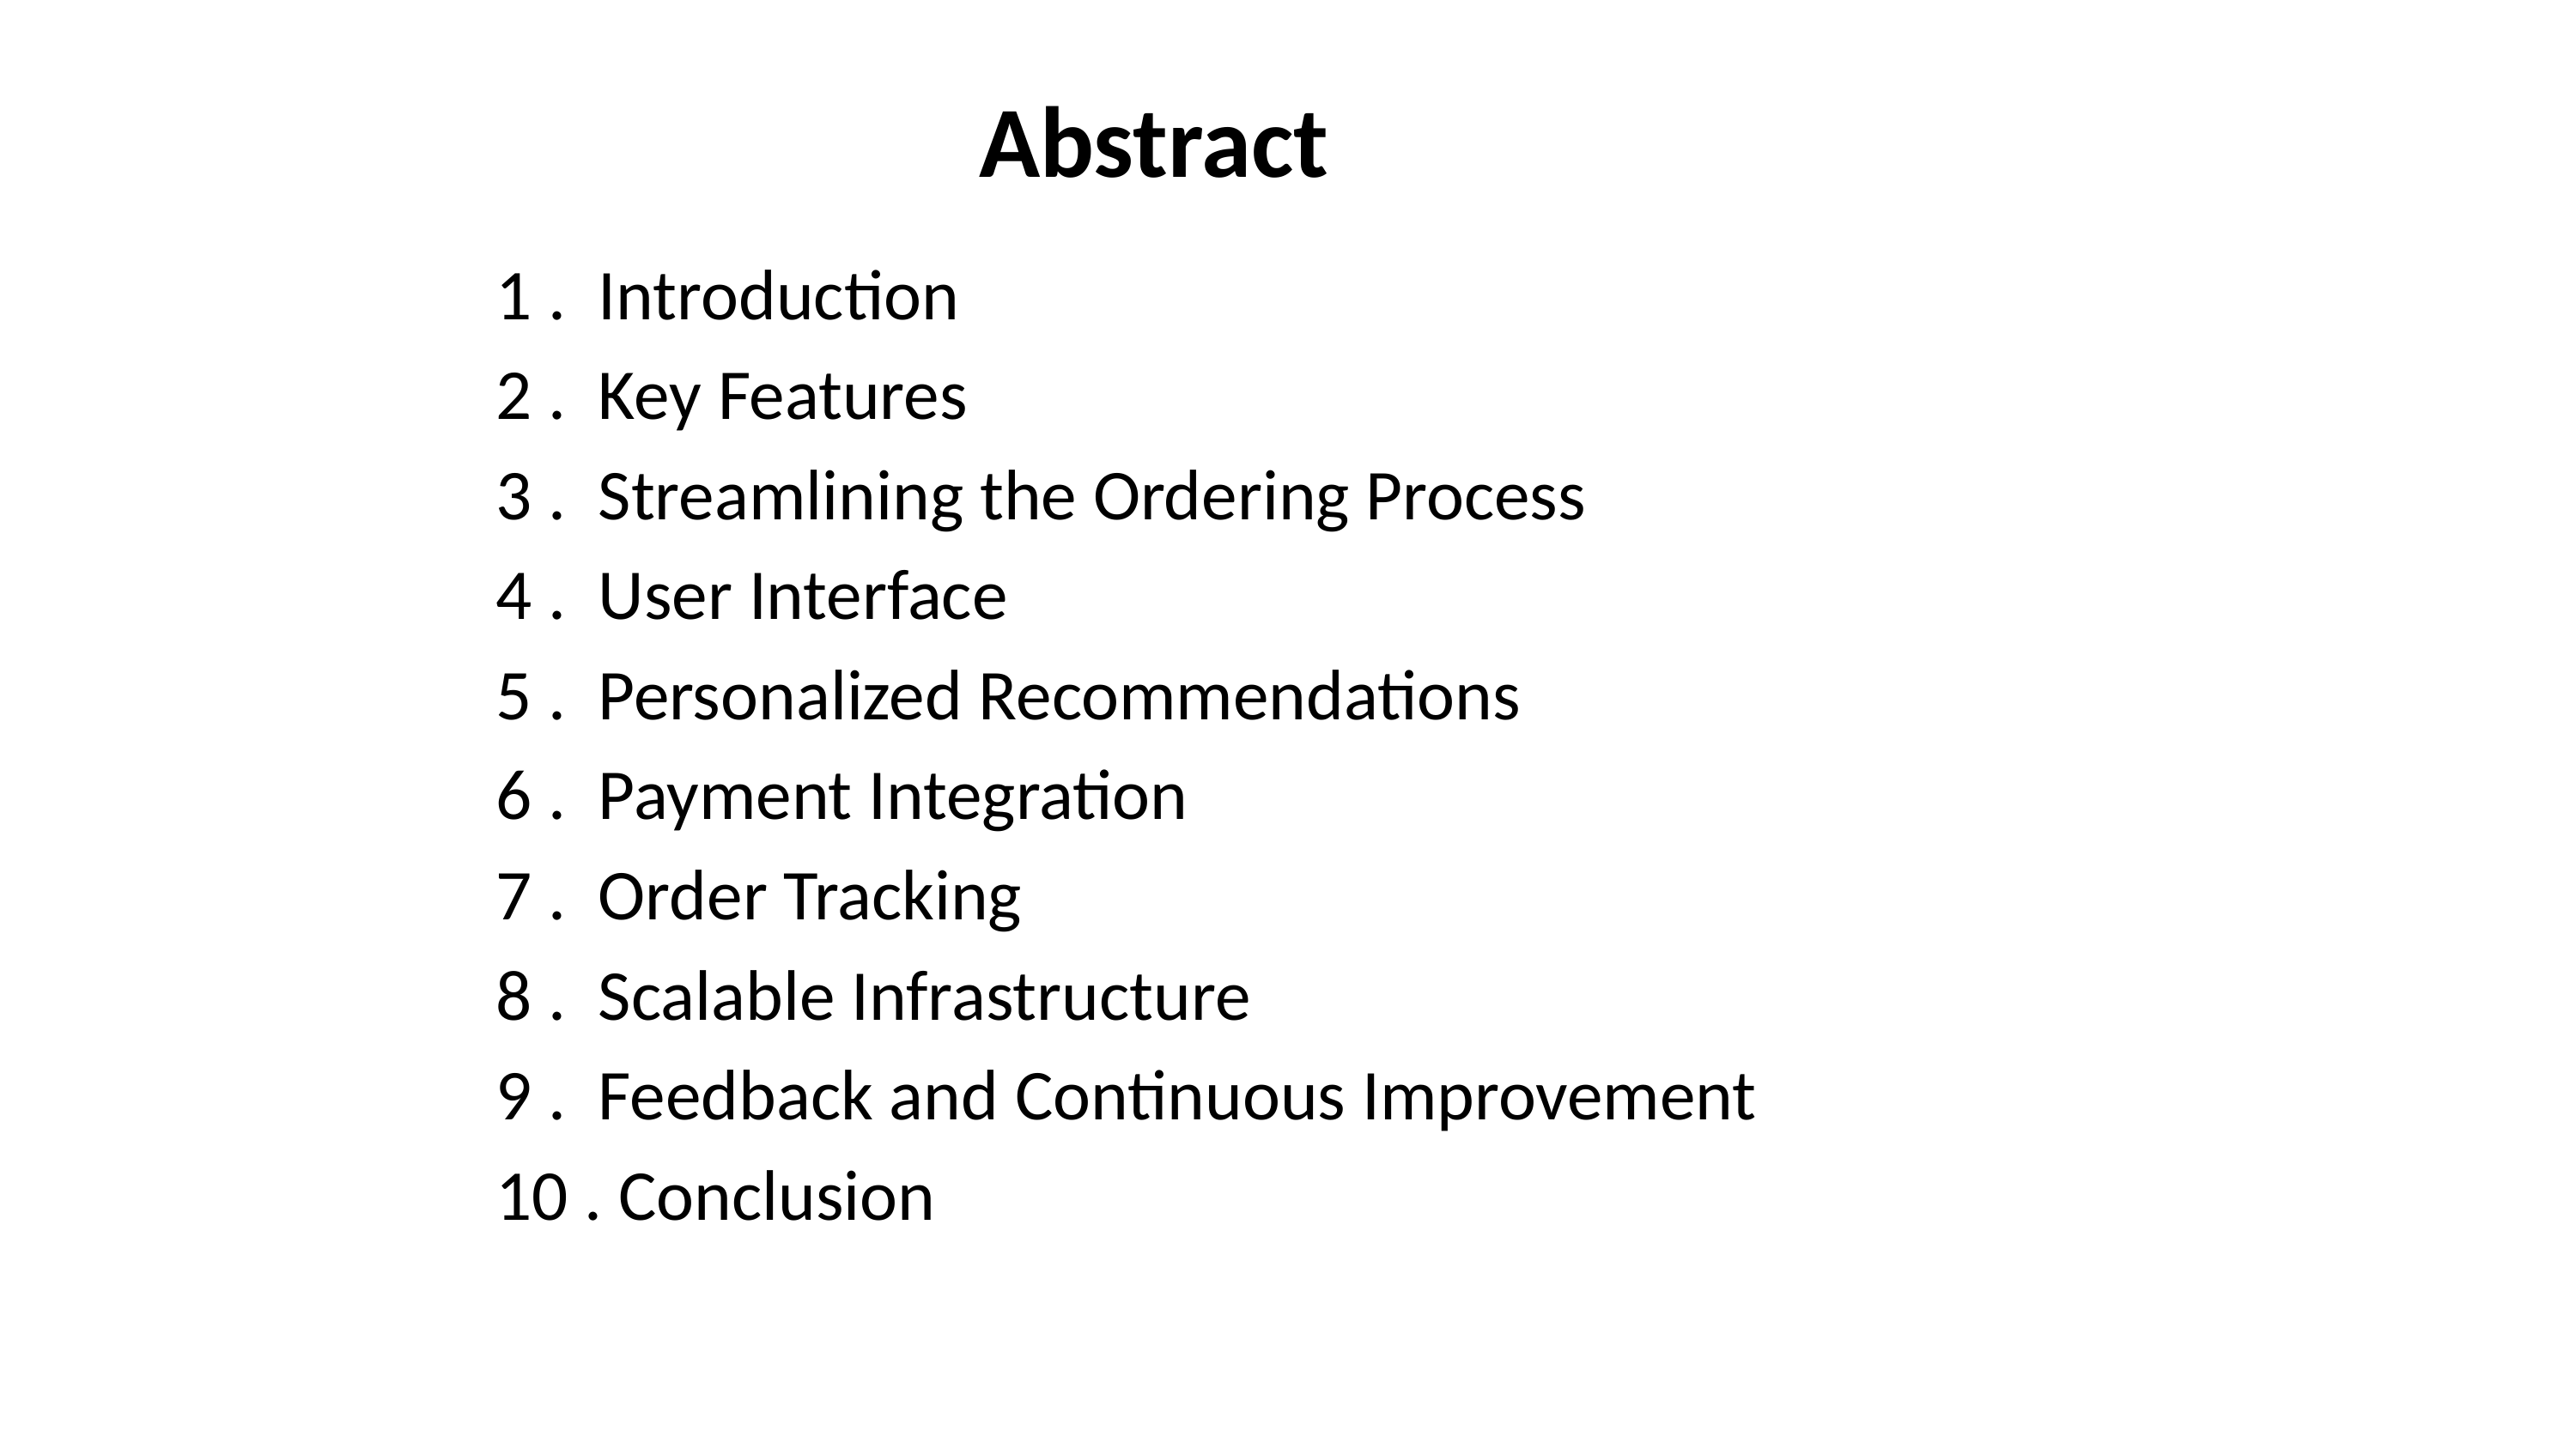

# Abstract
1 .  Introduction
2 .  Key Features
3 .  Streamlining the Ordering Process
4 .  User Interface
5 .  Personalized Recommendations
6 .  Payment Integration
7 .  Order Tracking
8 .  Scalable Infrastructure
9 .  Feedback and Continuous Improvement
10 . Conclusion